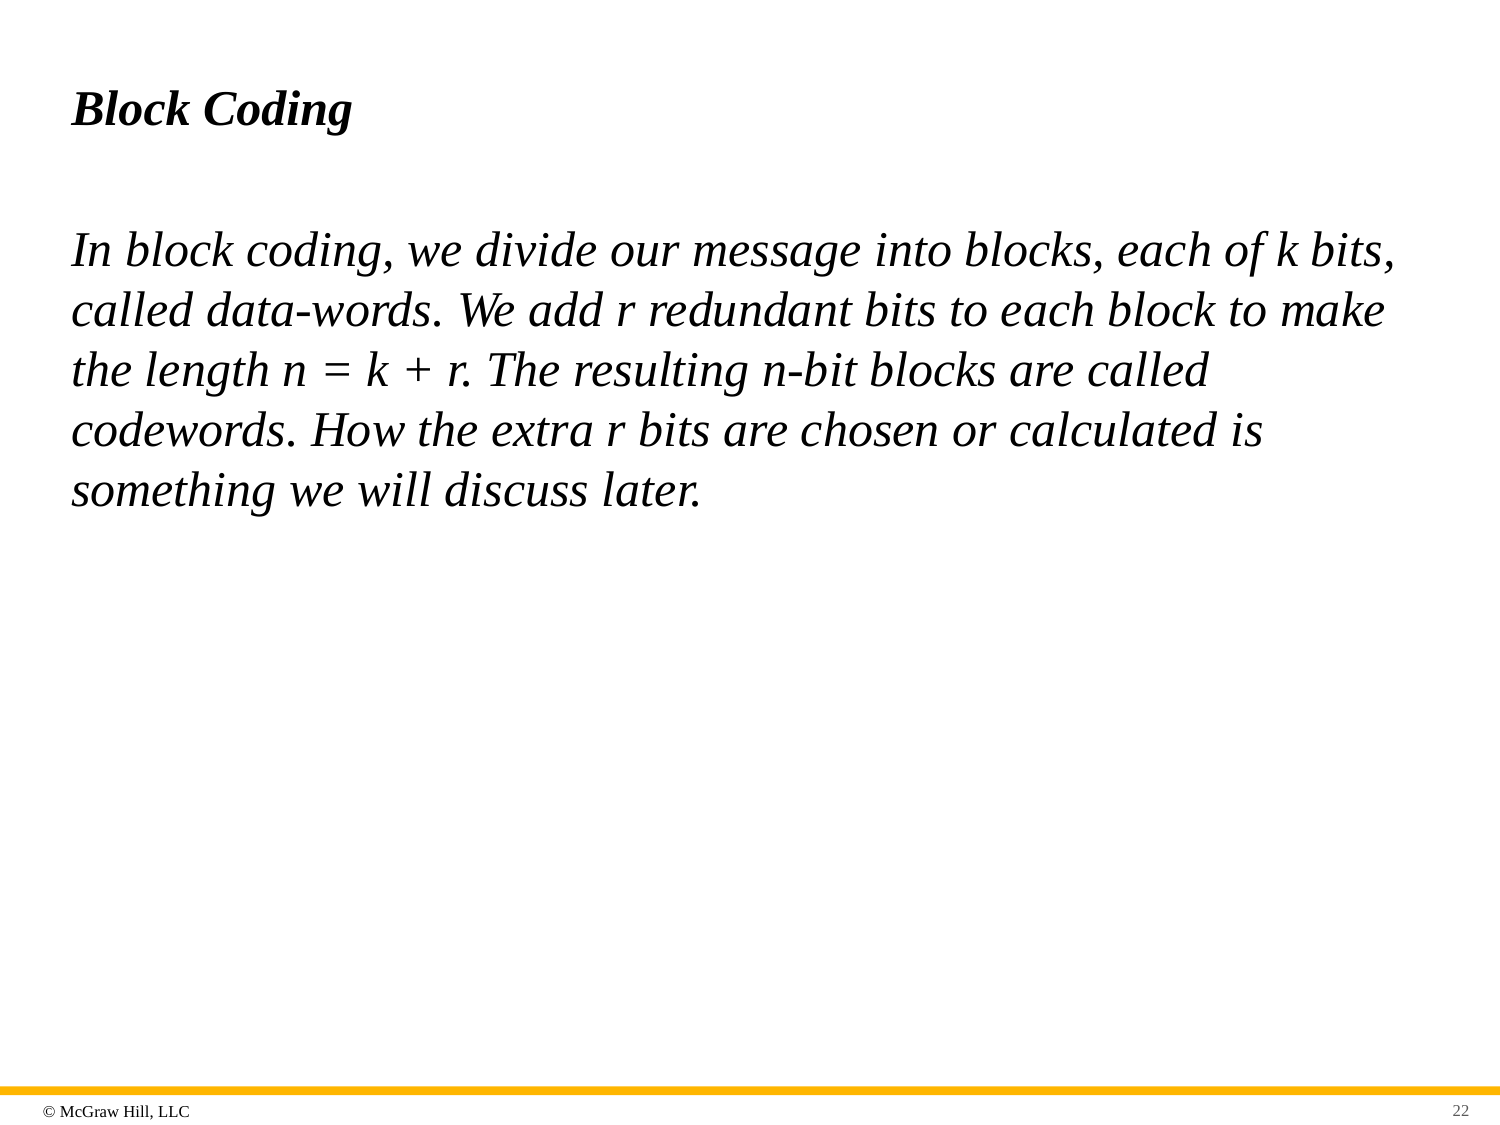

# Block Coding
In block coding, we divide our message into blocks, each of k bits, called data-words. We add r redundant bits to each block to make the length n = k + r. The resulting n-bit blocks are called codewords. How the extra r bits are chosen or calculated is something we will discuss later.
22